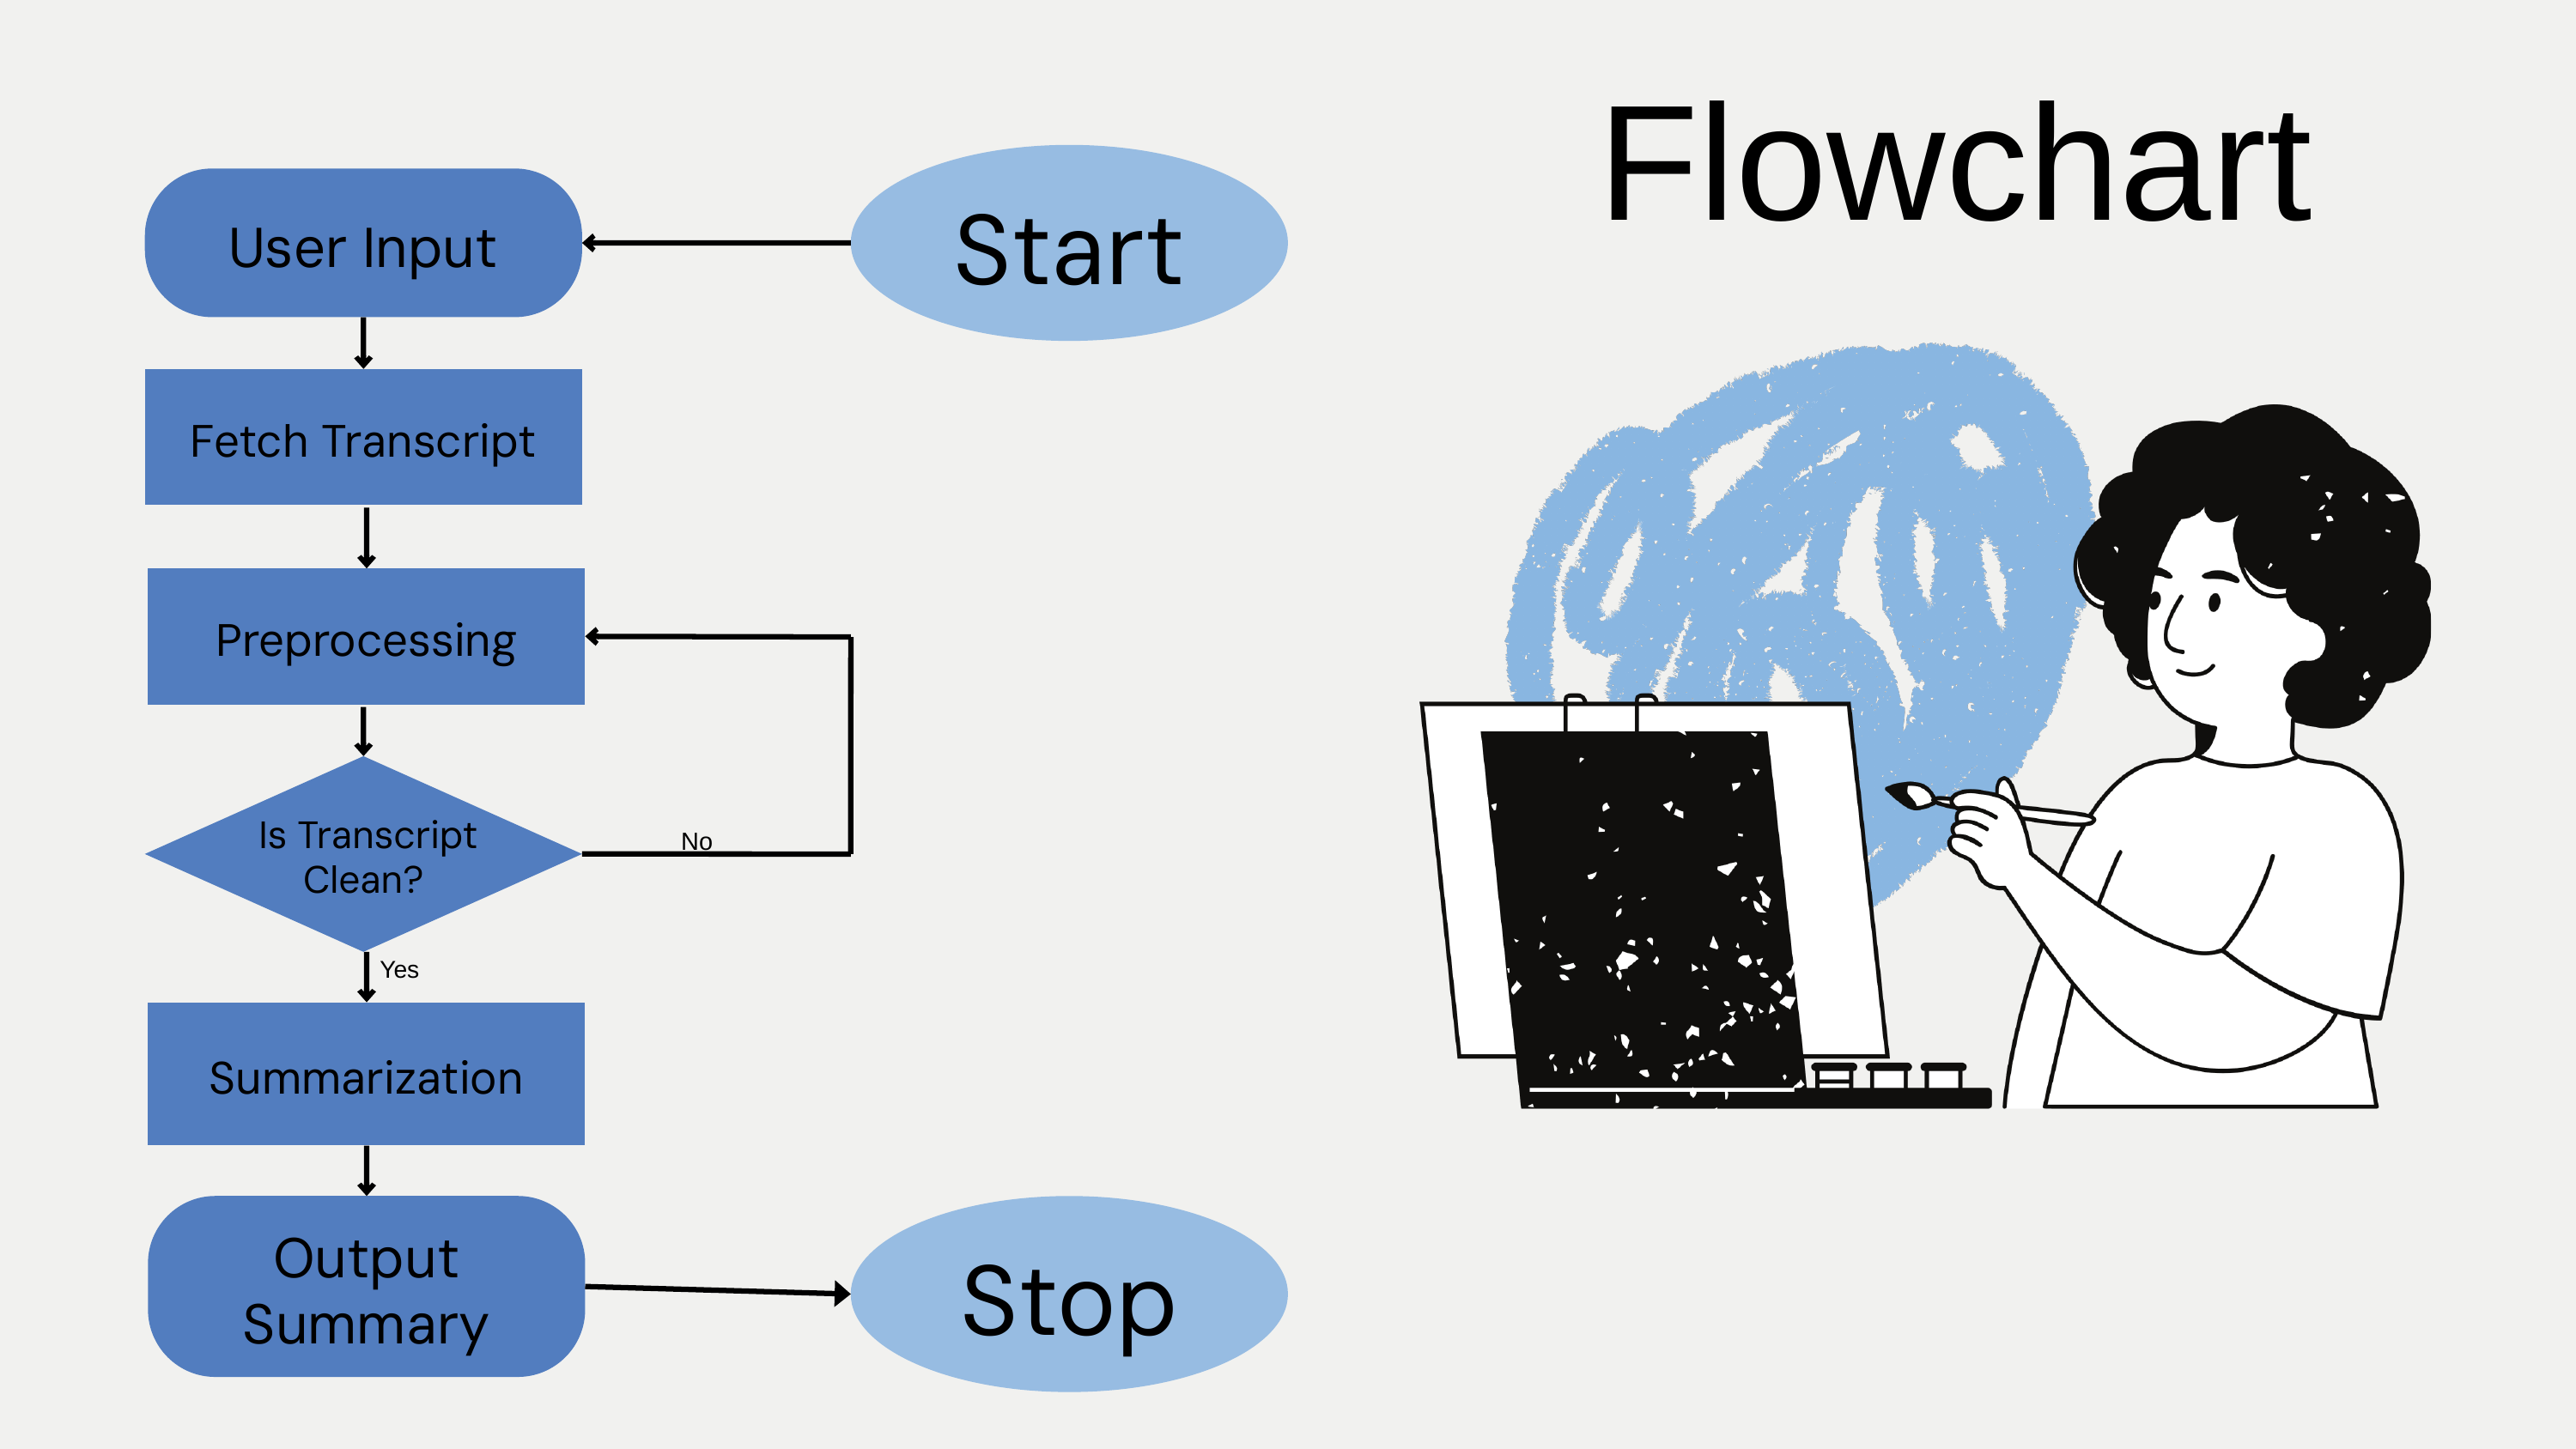

Flowchart

Start

User Input

Fetch Transcript

Preprocessing

 Is Transcript Clean?
No

Yes

Summarization

Output Summary

Stop